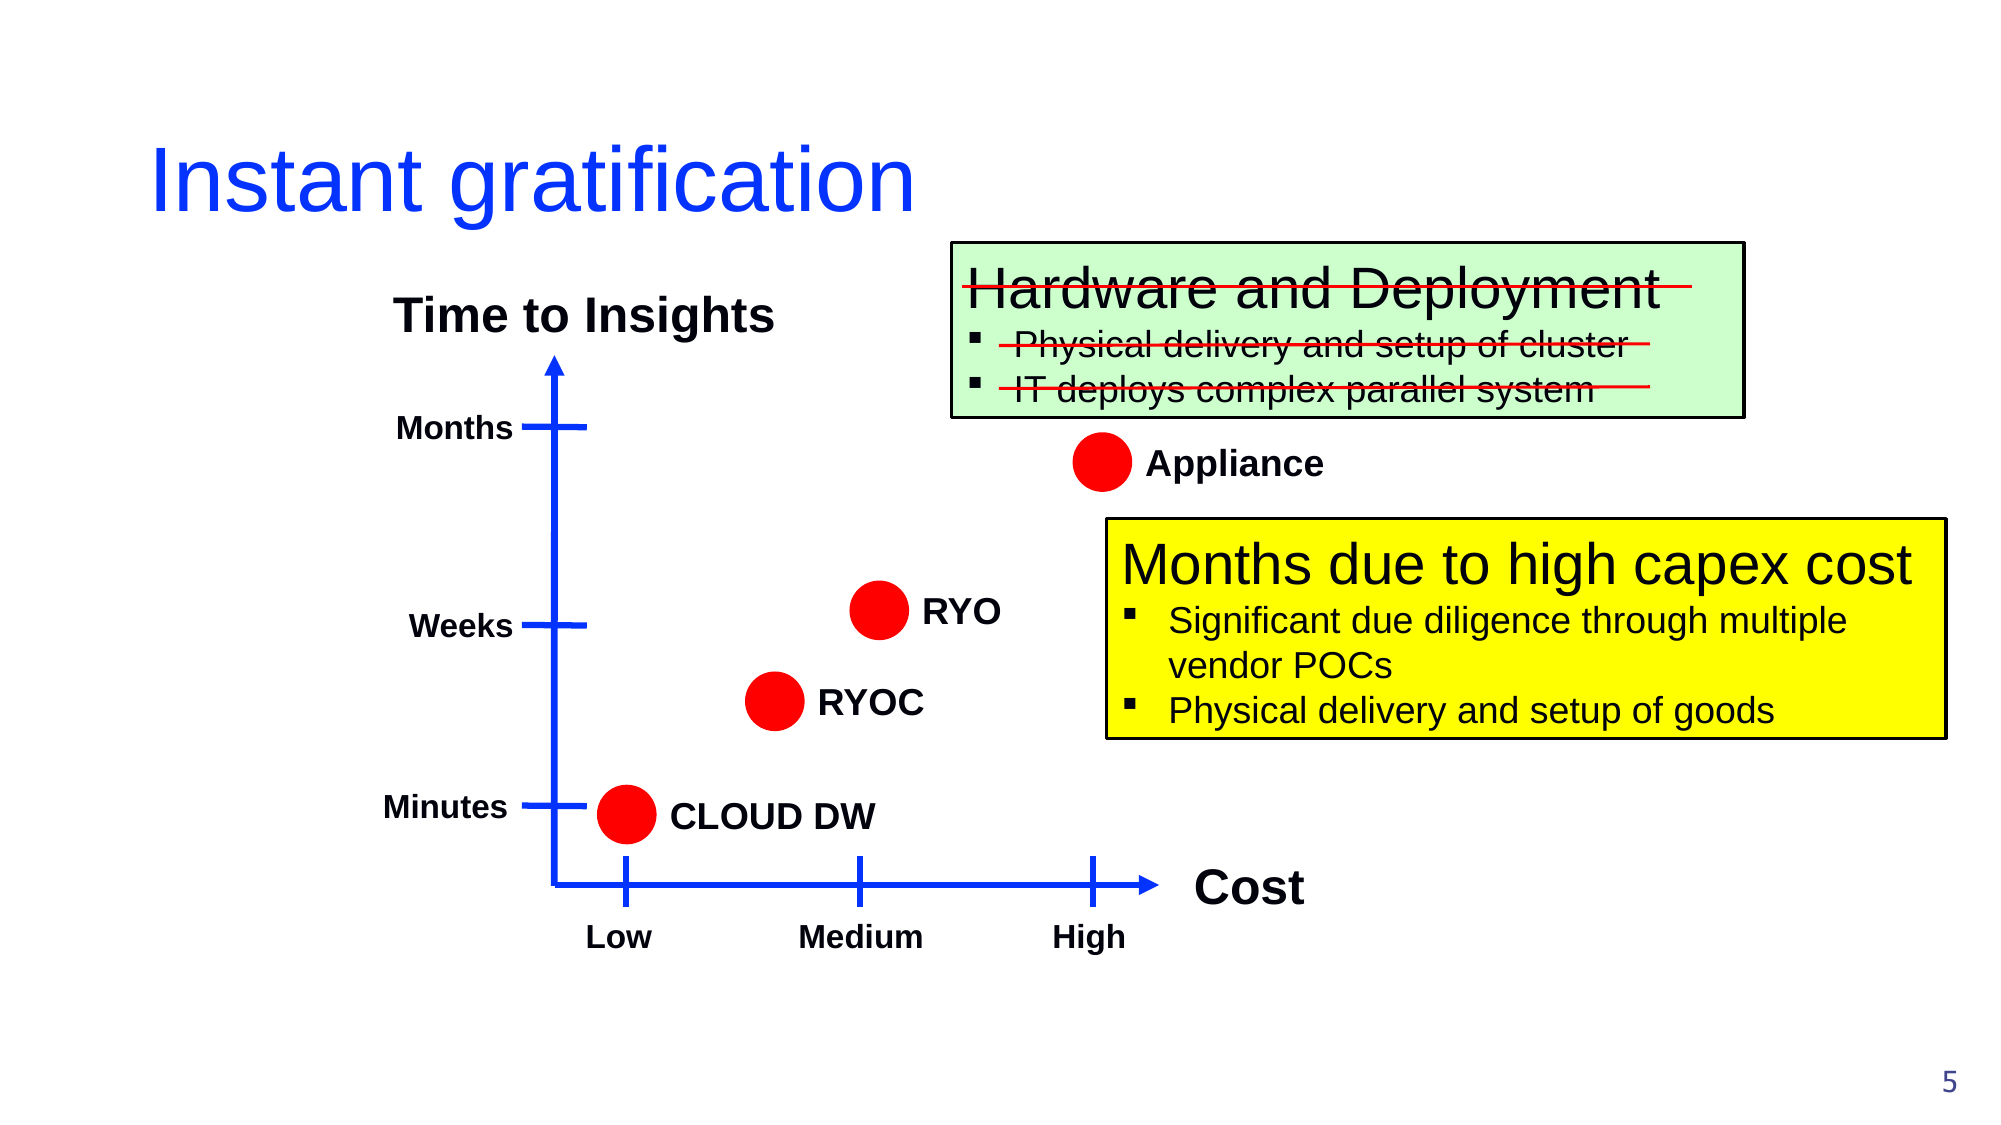

# Instant gratification
Hardware and Deployment
Physical delivery and setup of cluster
IT deploys complex parallel system
Time to Insights
Low
Medium
High
Months
Weeks
Minutes
Cost
Appliance

Months due to high capex cost
Significant due diligence through multiple vendor POCs
Physical delivery and setup of goods
RYO

RYOC

CLOUD DW

5